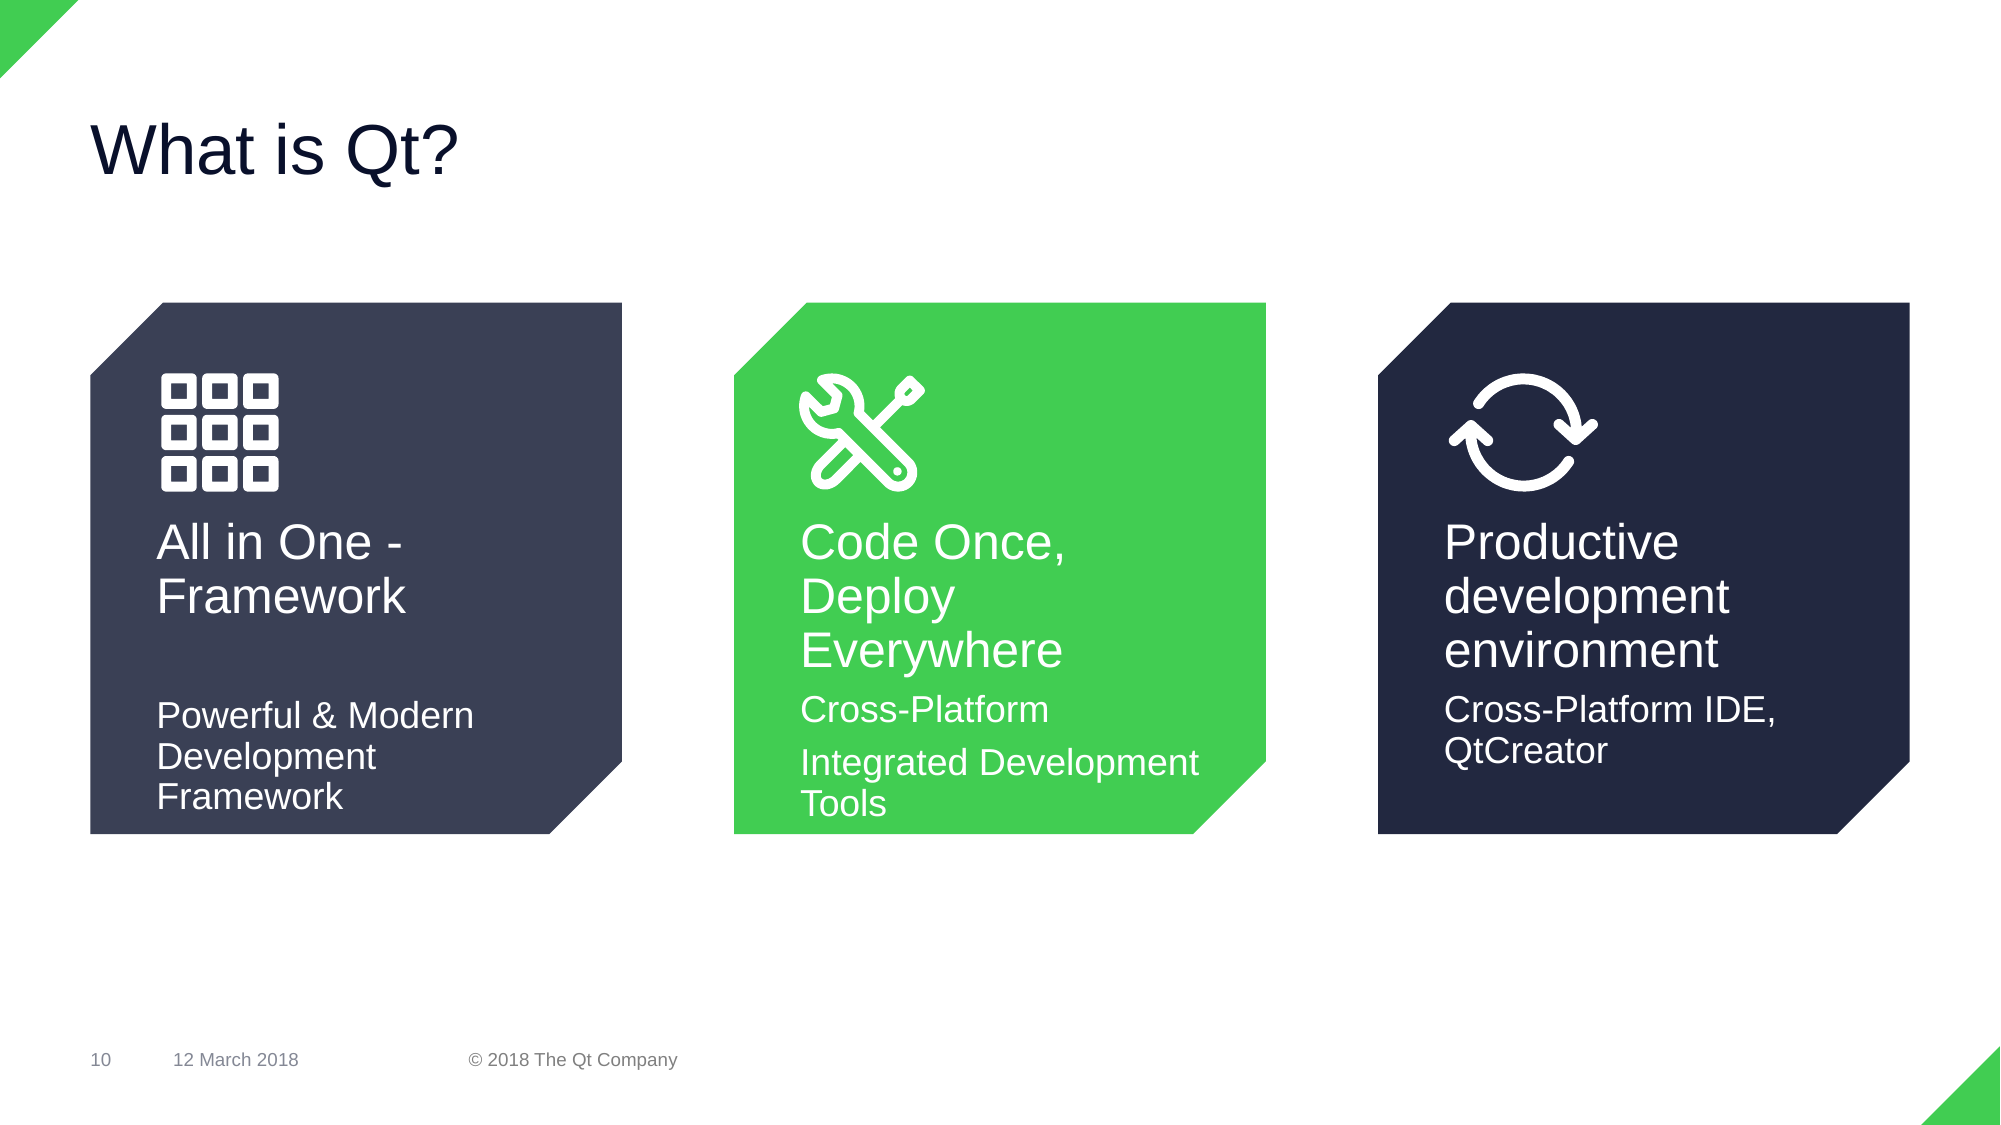

# What is Qt?
All in One - Framework
Powerful & Modern Development Framework
Code Once, Deploy Everywhere
Cross-Platform
Integrated Development Tools
Productive development environment
Cross-Platform IDE,
QtCreator

10
12 March 2018
© 2018 The Qt Company